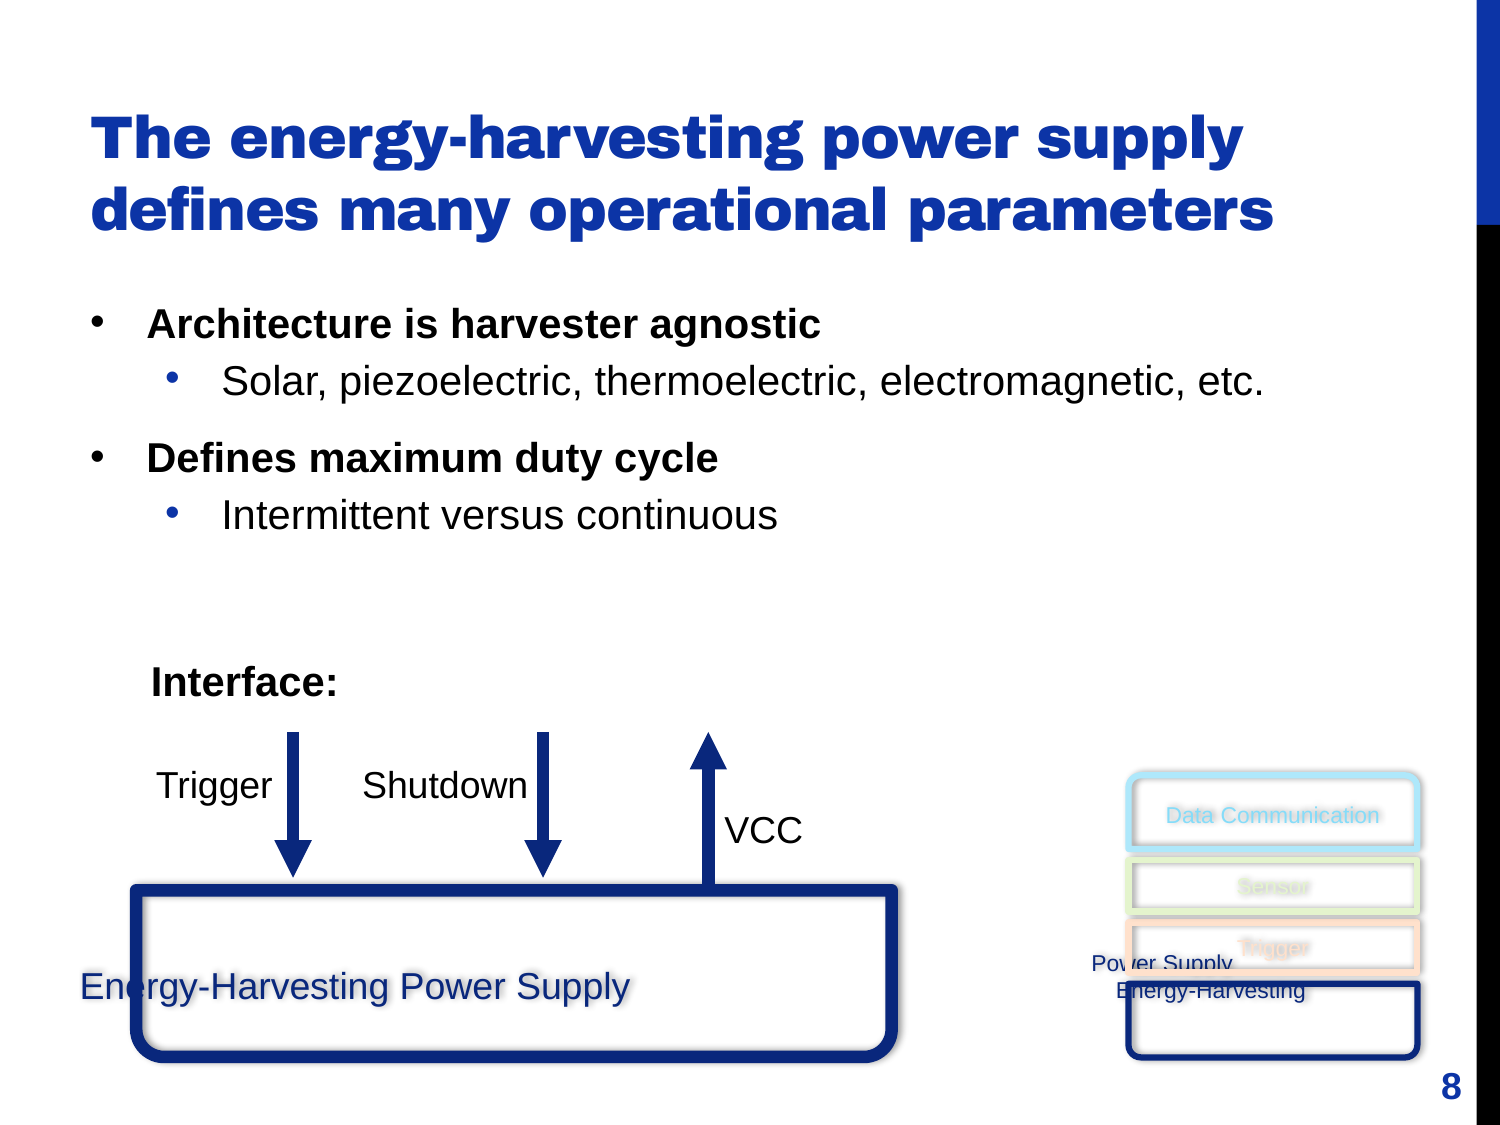

# The energy-harvesting power supply defines many operational parameters
Architecture is harvester agnostic
Solar, piezoelectric, thermoelectric, electromagnetic, etc.
Defines maximum duty cycle
Intermittent versus continuous
Interface:
Trigger
Shutdown
Data Communication
VCC
Sensor
Energy-Harvesting Power Supply
Trigger
Energy-Harvesting Power Supply
8